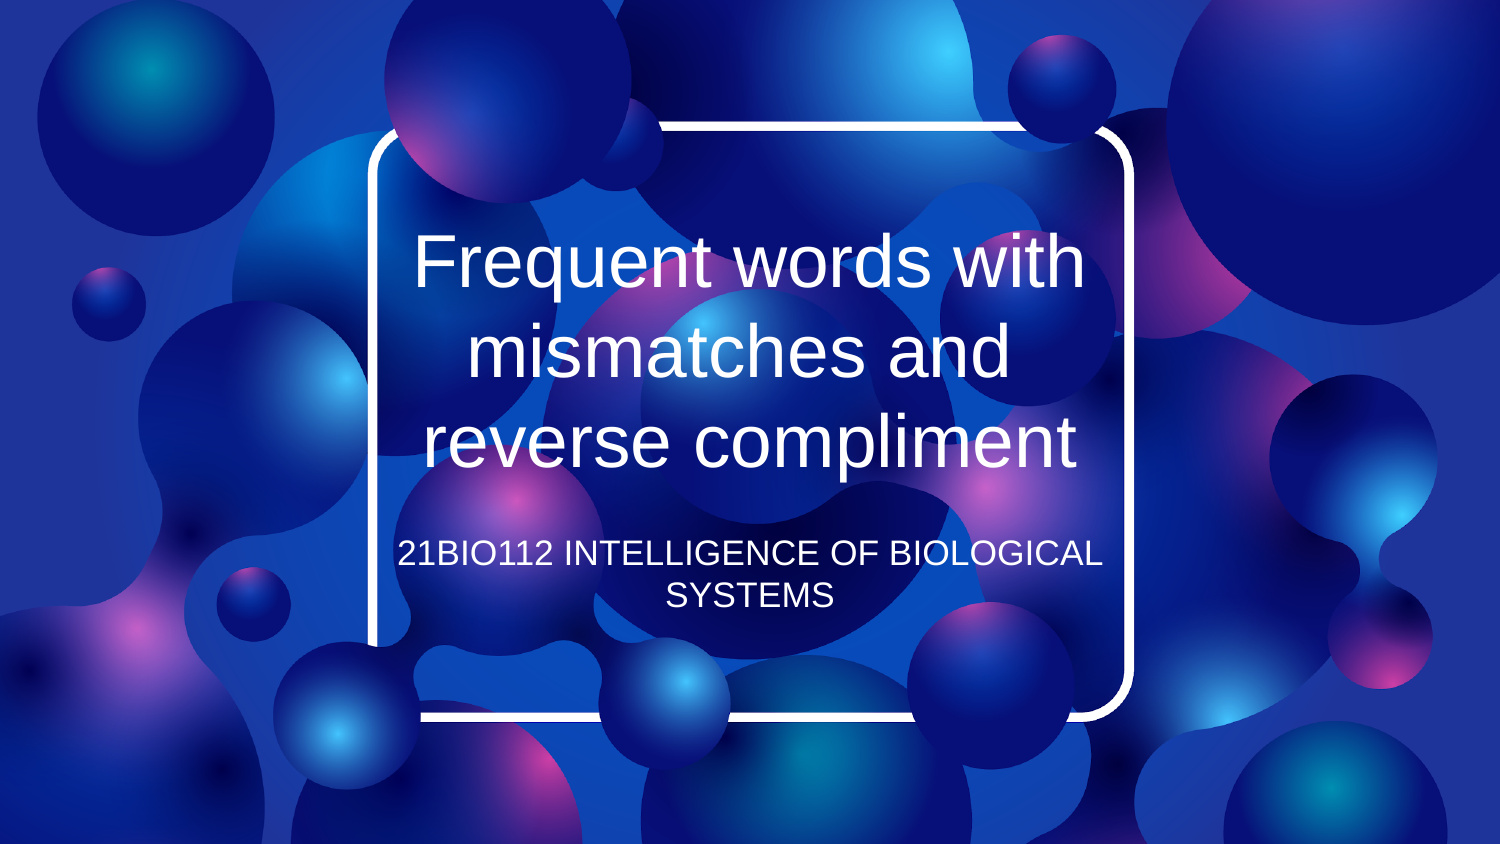

# Frequent words with mismatches and reverse compliment
21BIO112 INTELLIGENCE OF BIOLOGICAL SYSTEMS